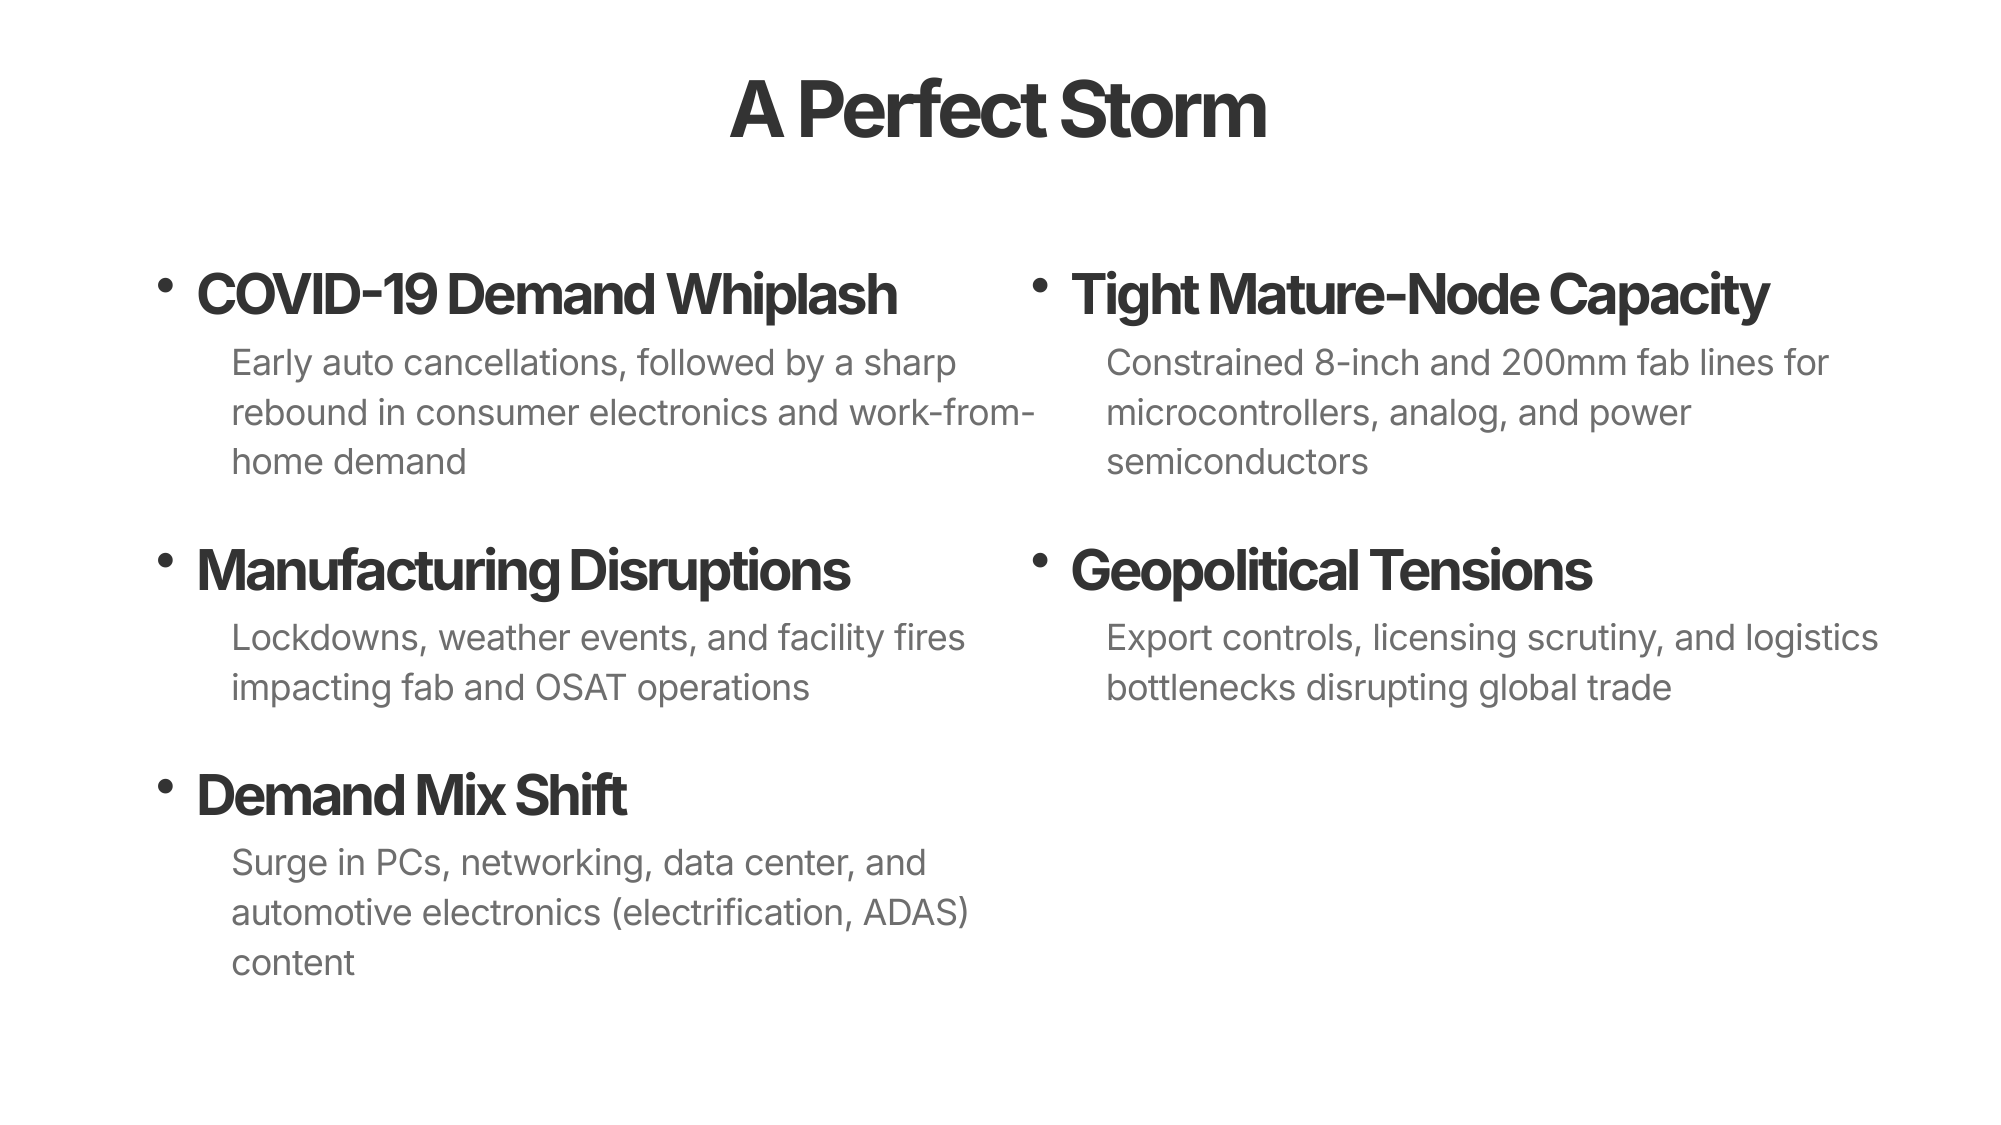

A Perfect Storm
COVID-19 Demand Whiplash
Early auto cancellations, followed by a sharp rebound in consumer electronics and work-from-home demand
Manufacturing Disruptions
Lockdowns, weather events, and facility fires impacting fab and OSAT operations
Demand Mix Shift
Surge in PCs, networking, data center, and automotive electronics (electrification, ADAS) content
Tight Mature-Node Capacity
Constrained 8-inch and 200mm fab lines for microcontrollers, analog, and power semiconductors
Geopolitical Tensions
Export controls, licensing scrutiny, and logistics bottlenecks disrupting global trade

2